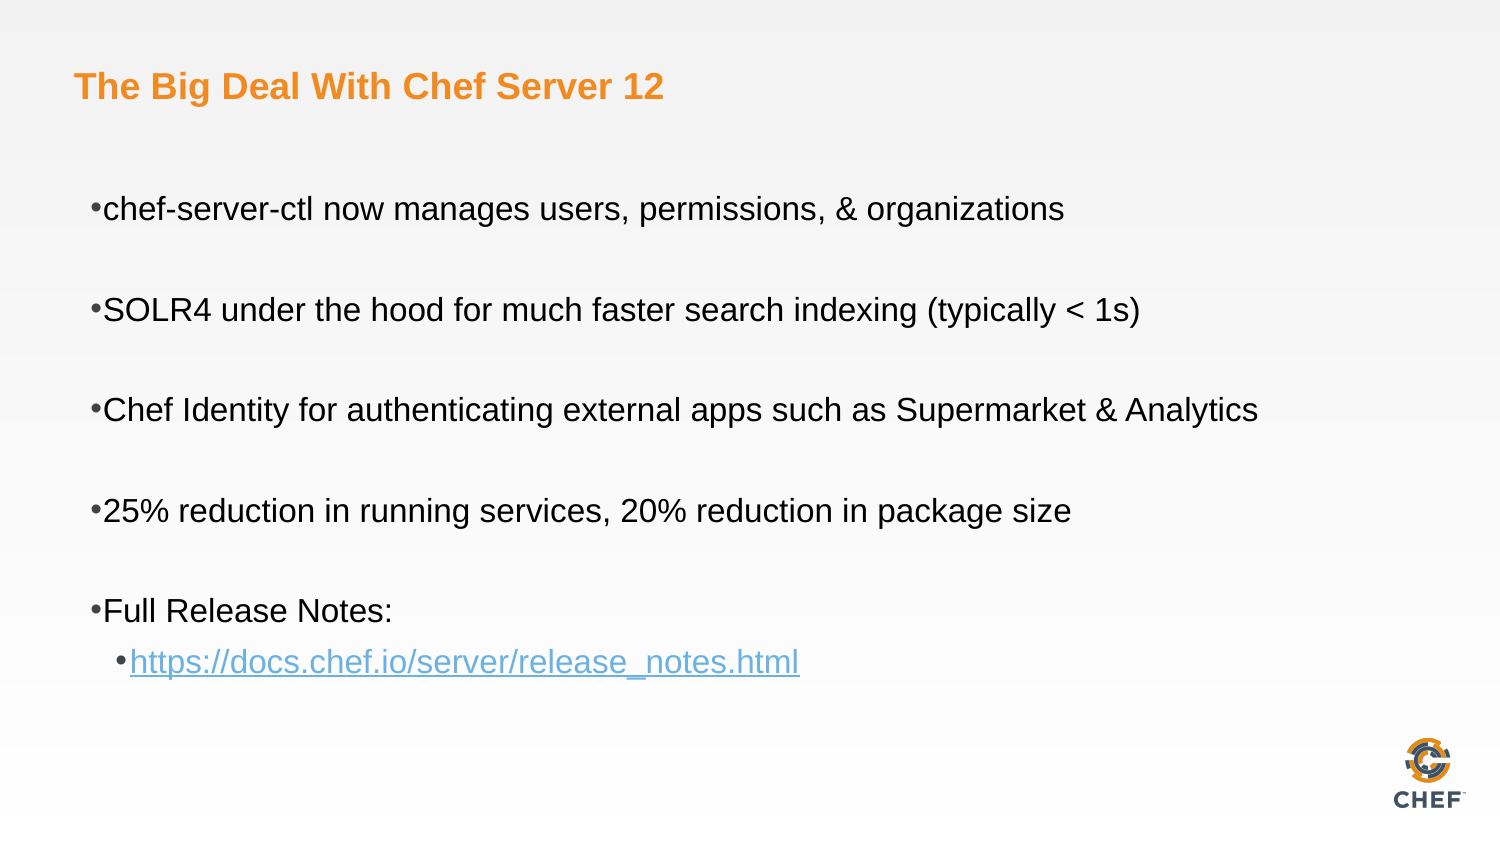

# The Big Deal With Chef Server 12
chef-server-ctl now manages users, permissions, & organizations

SOLR4 under the hood for much faster search indexing (typically < 1s)

Chef Identity for authenticating external apps such as Supermarket & Analytics

25% reduction in running services, 20% reduction in package size

Full Release Notes:
https://docs.chef.io/server/release_notes.html